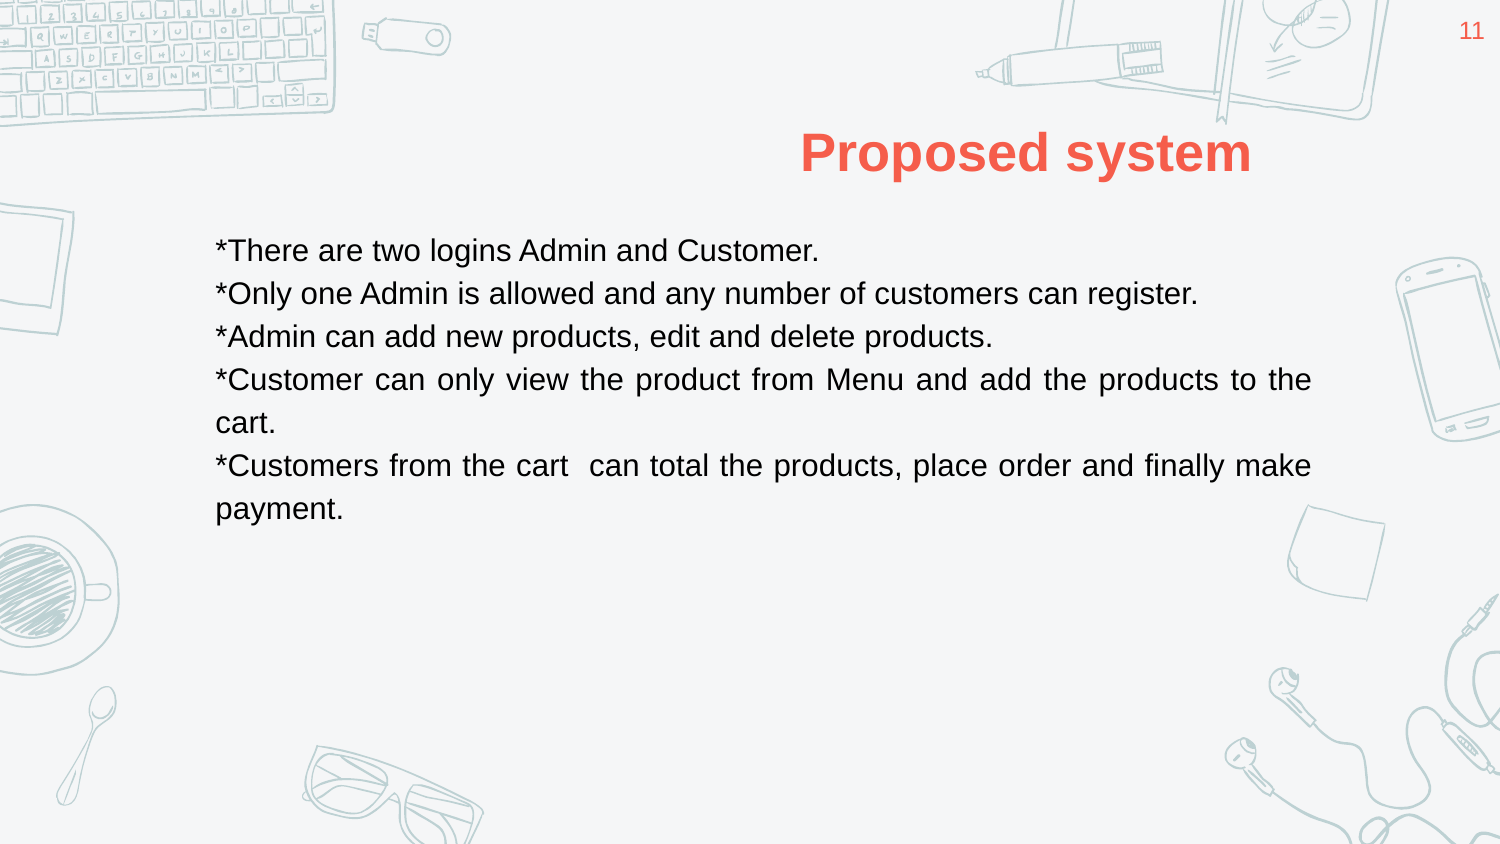

11
# Proposed system

*There are two logins Admin and Customer.
*Only one Admin is allowed and any number of customers can register.
*Admin can add new products, edit and delete products.
*Customer can only view the product from Menu and add the products to the cart.
*Customers from the cart  can total the products, place order and finally make payment.